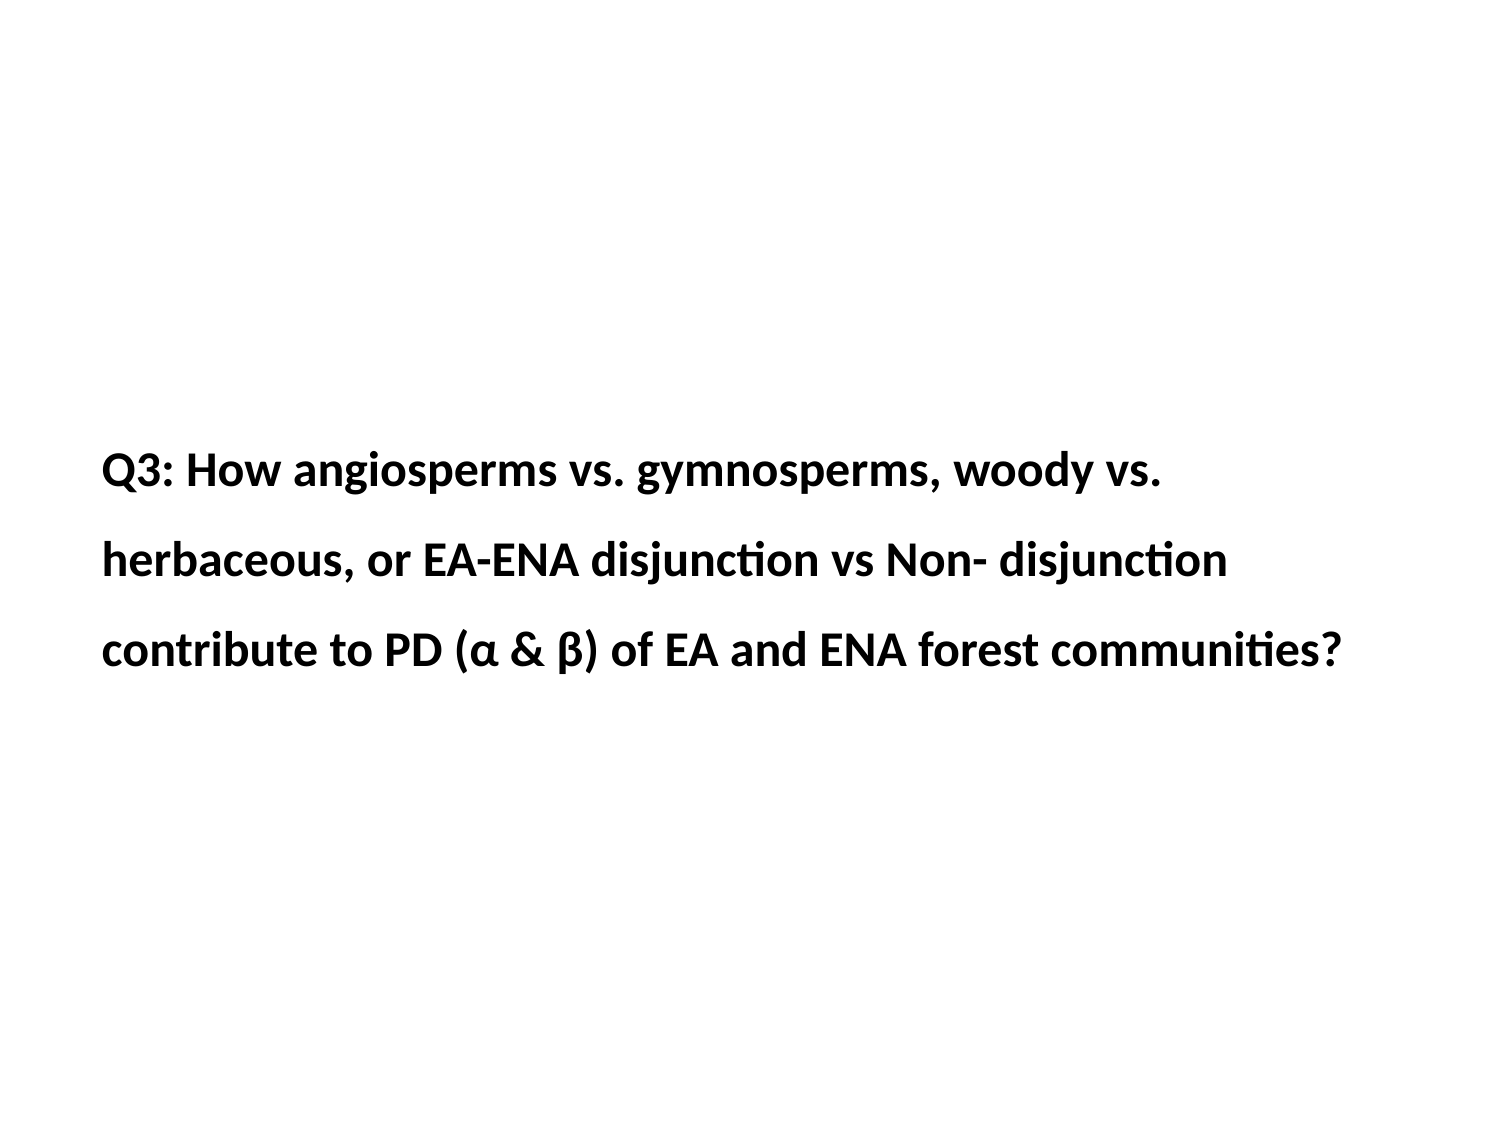

Q3: How angiosperms vs. gymnosperms, woody vs. herbaceous, or EA-ENA disjunction vs Non- disjunction contribute to PD (α & β) of EA and ENA forest communities?